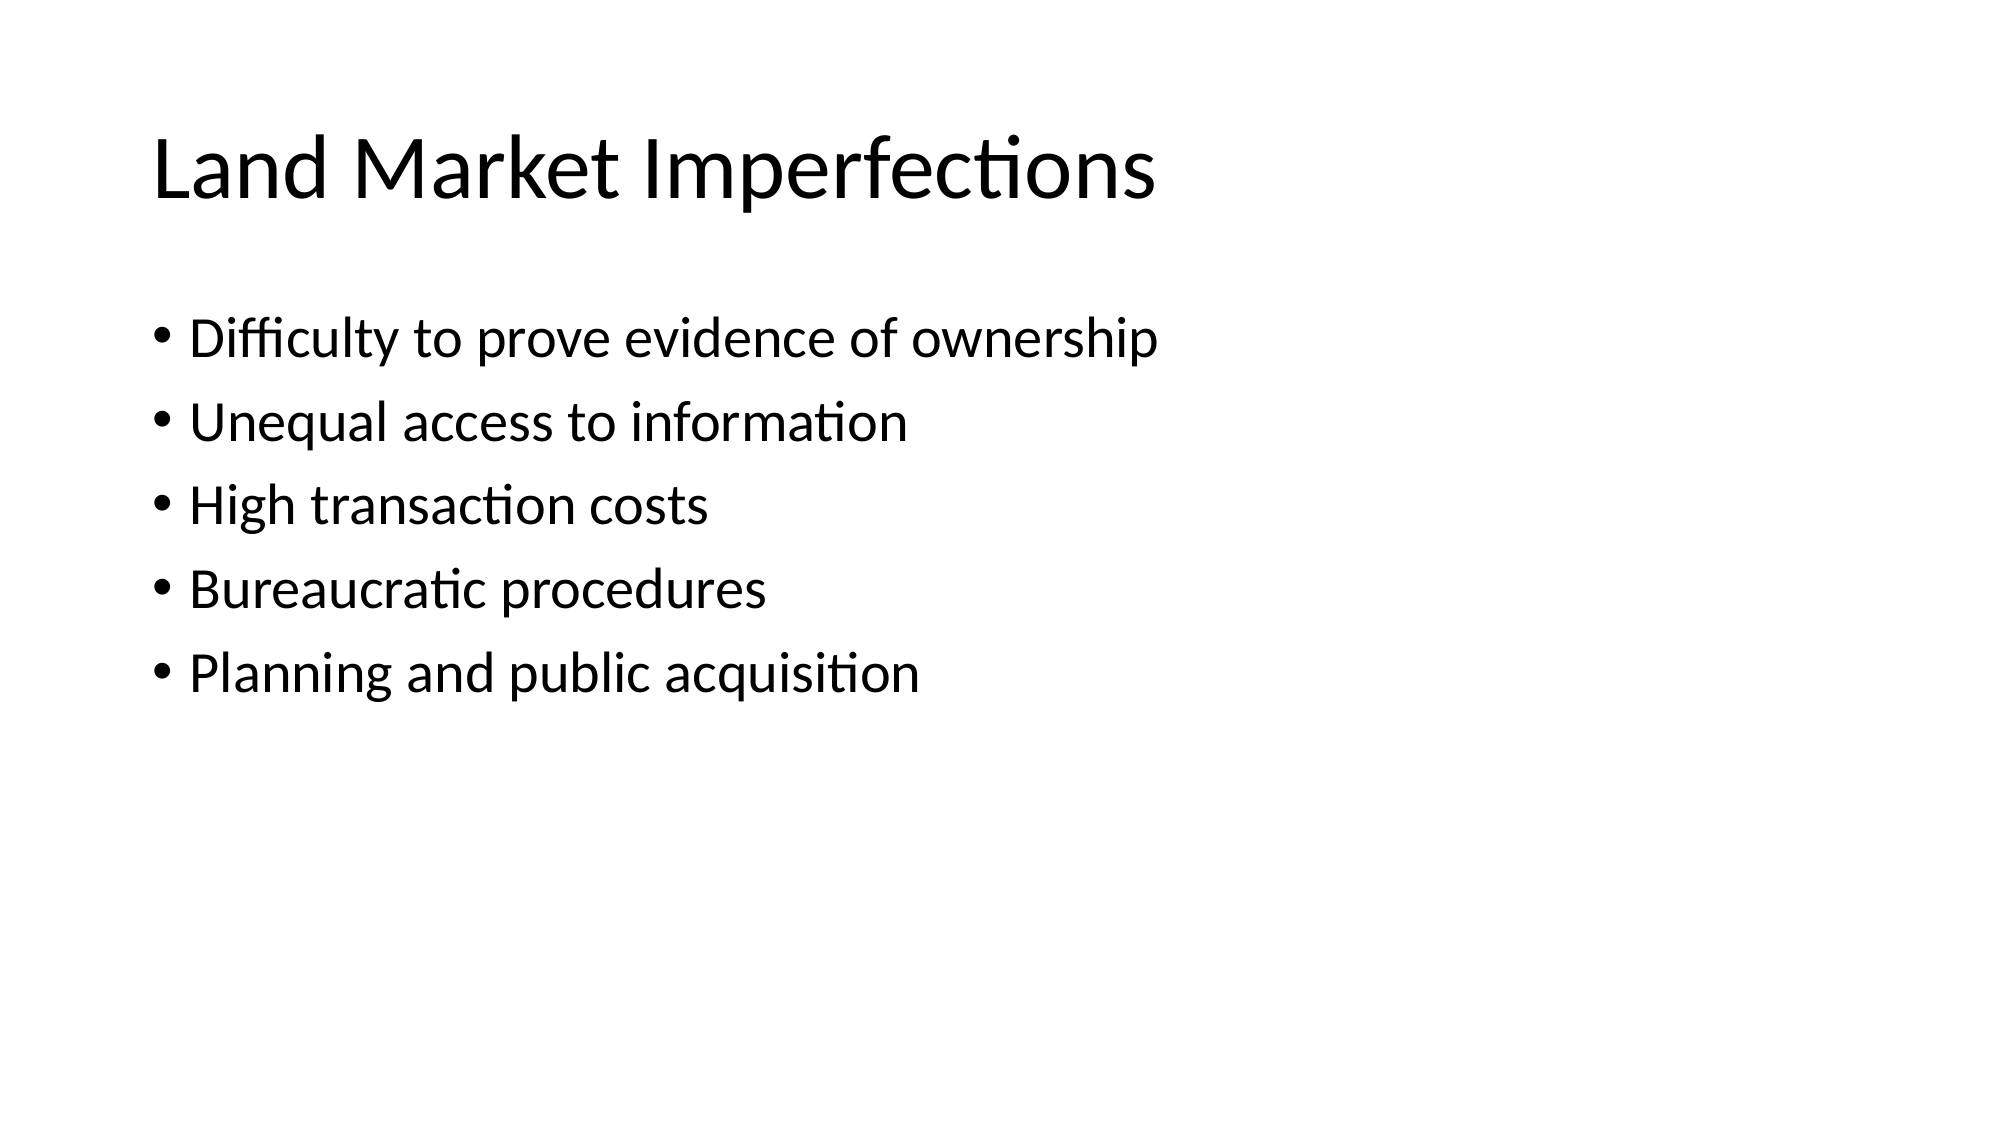

# Land Market Imperfections
Difficulty to prove evidence of ownership
Unequal access to information
High transaction costs
Bureaucratic procedures
Planning and public acquisition